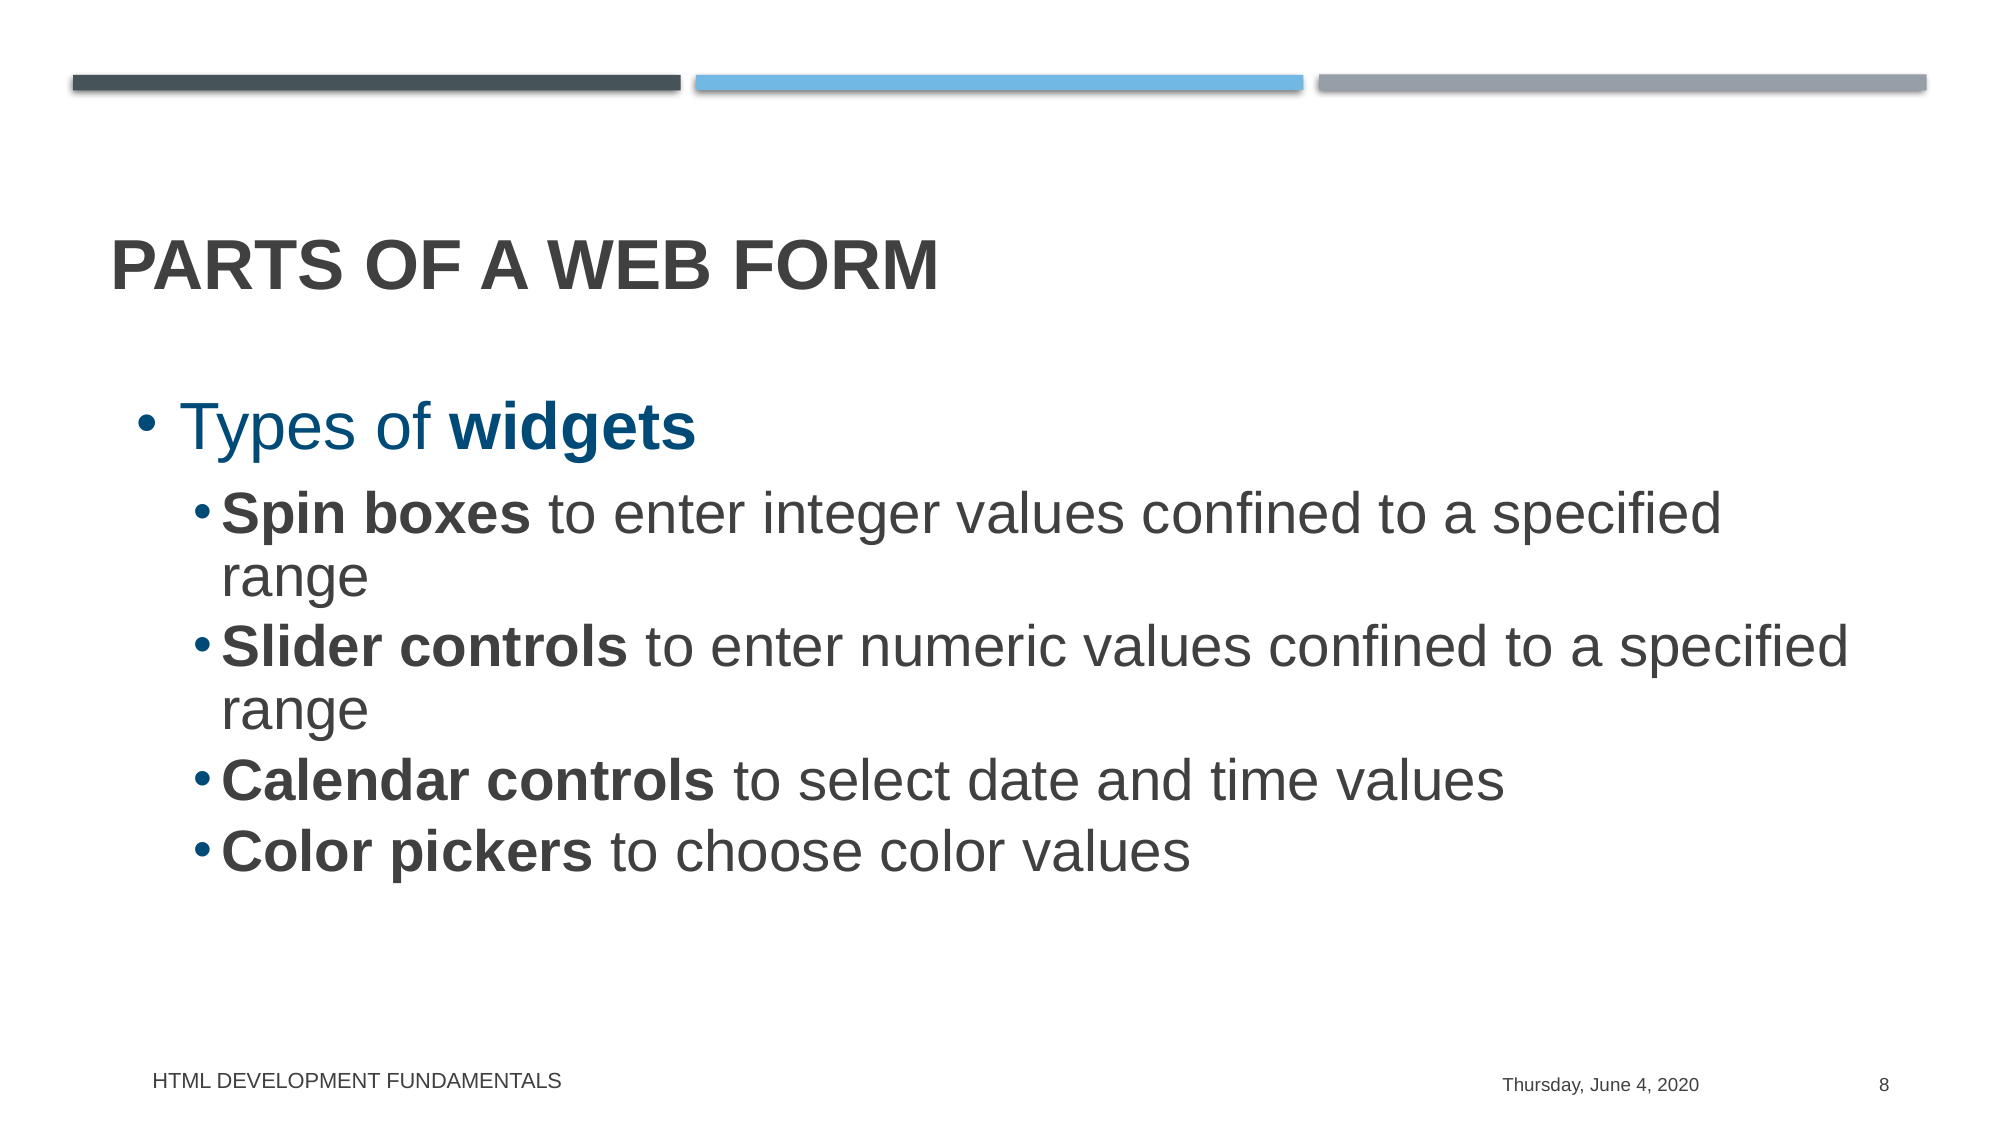

# Parts of a Web Form
Types of widgets
Spin boxes to enter integer values confined to a specified range
Slider controls to enter numeric values confined to a specified range
Calendar controls to select date and time values
Color pickers to choose color values
HTML Development Fundamentals
Thursday, June 4, 2020
8